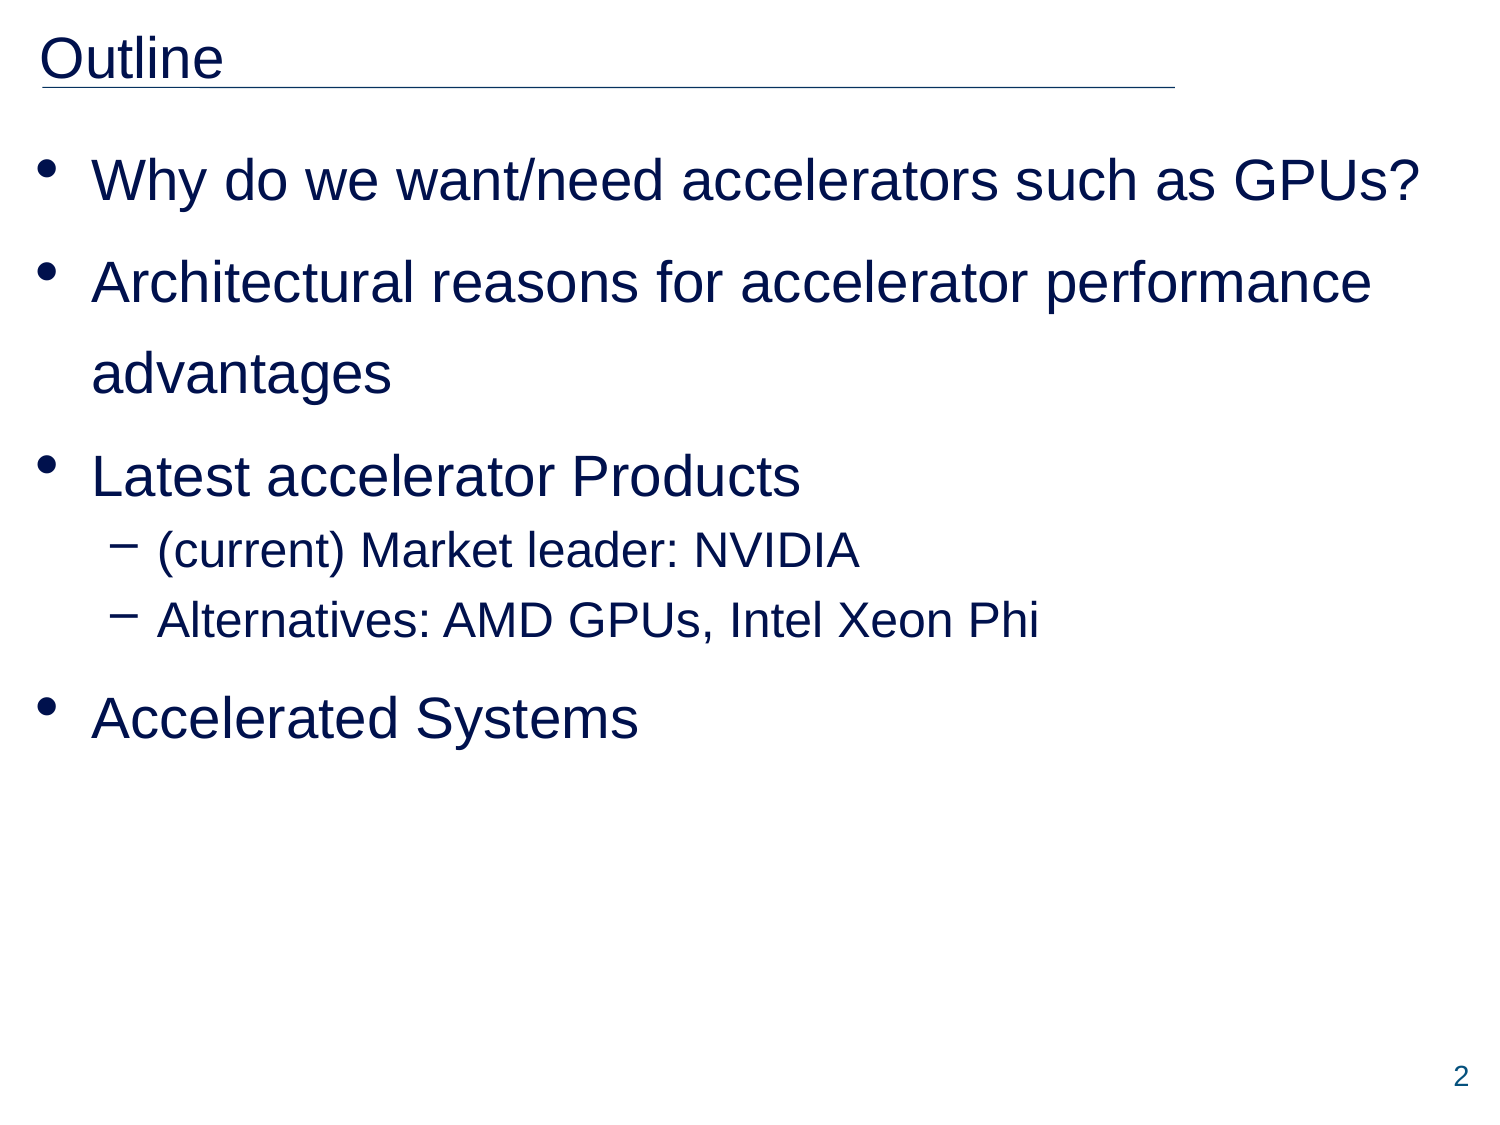

# Outline
Why do we want/need accelerators such as GPUs?
Architectural reasons for accelerator performance advantages
Latest accelerator Products
(current) Market leader: NVIDIA
Alternatives: AMD GPUs, Intel Xeon Phi
Accelerated Systems

2